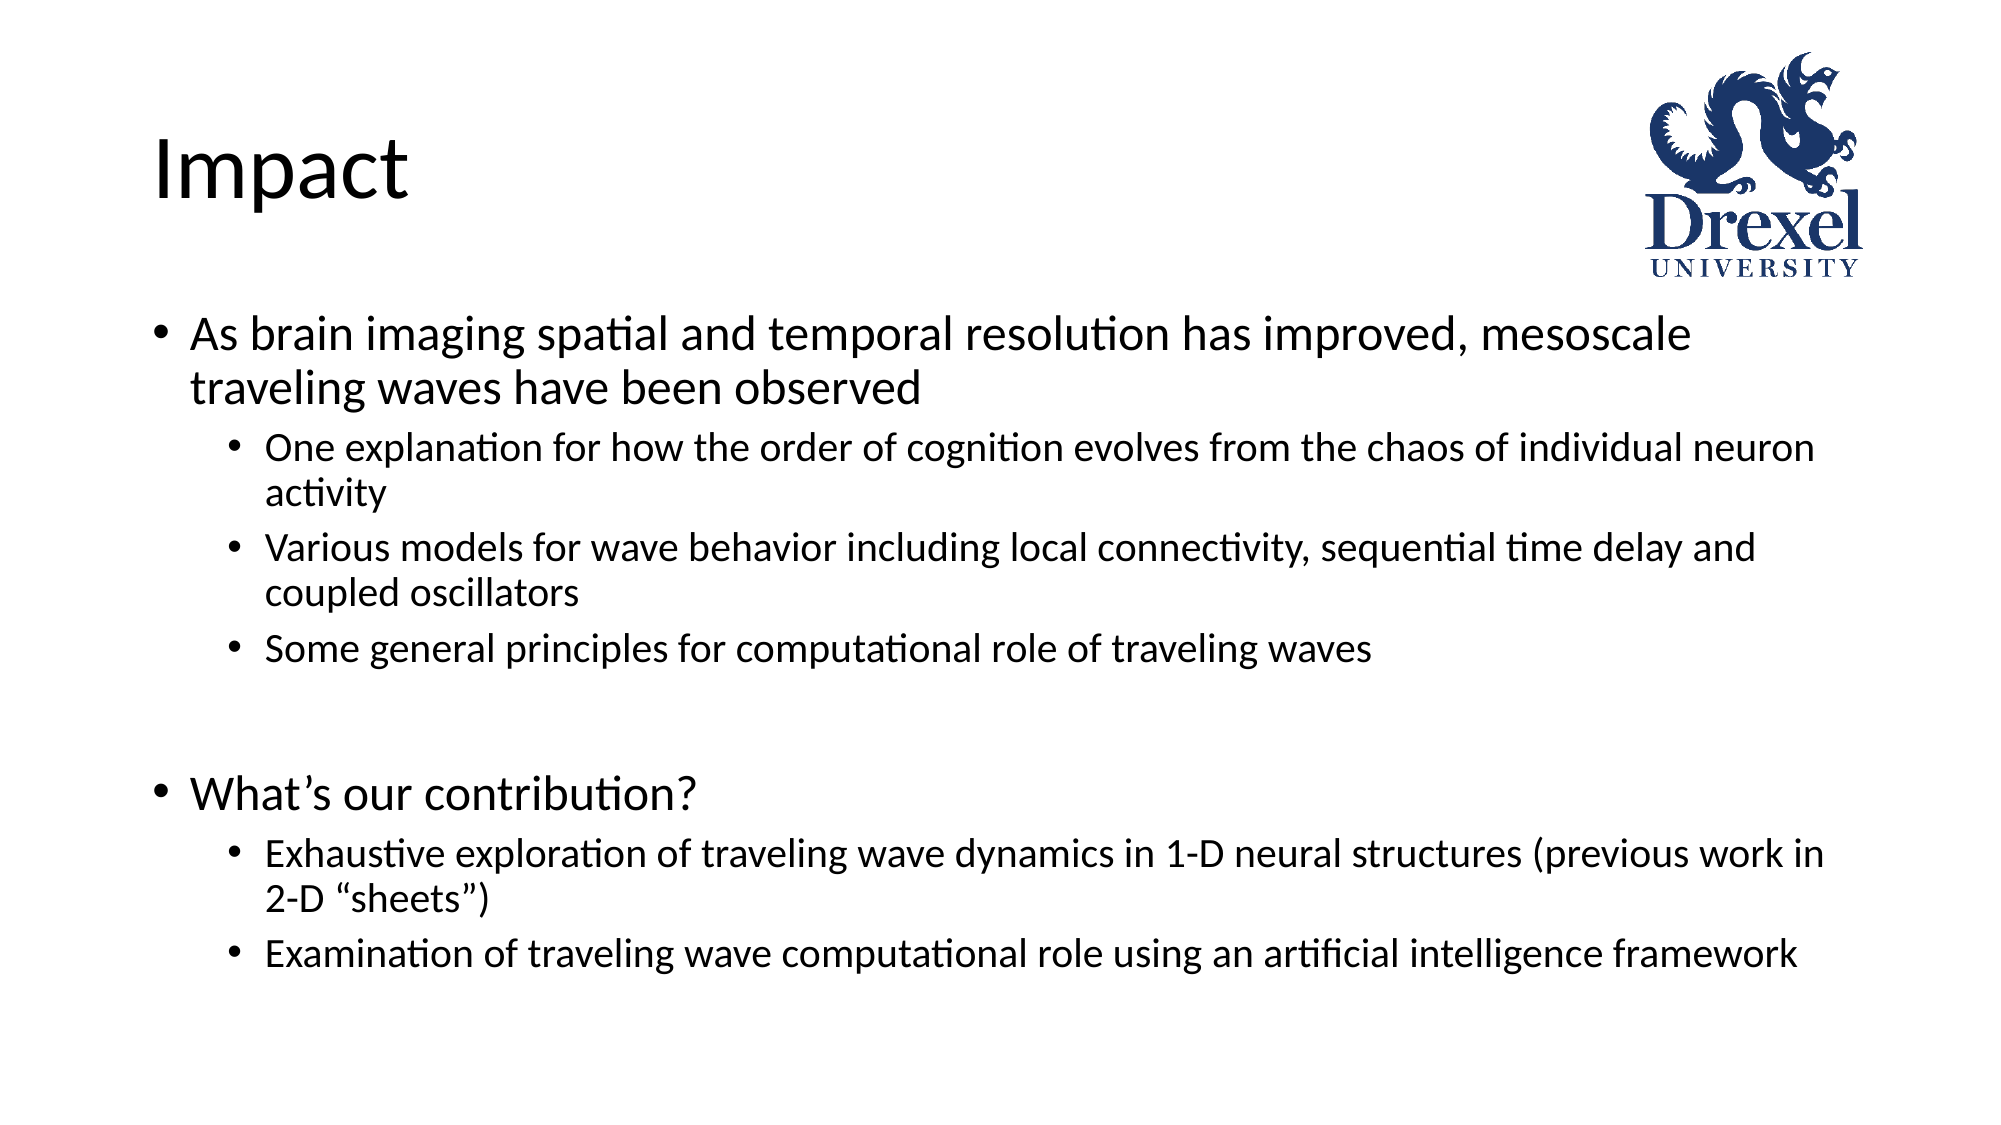

# Impact
As brain imaging spatial and temporal resolution has improved, mesoscale traveling waves have been observed
One explanation for how the order of cognition evolves from the chaos of individual neuron activity
Various models for wave behavior including local connectivity, sequential time delay and coupled oscillators
Some general principles for computational role of traveling waves

What’s our contribution?
Exhaustive exploration of traveling wave dynamics in 1-D neural structures (previous work in 2-D “sheets”)
Examination of traveling wave computational role using an artificial intelligence framework